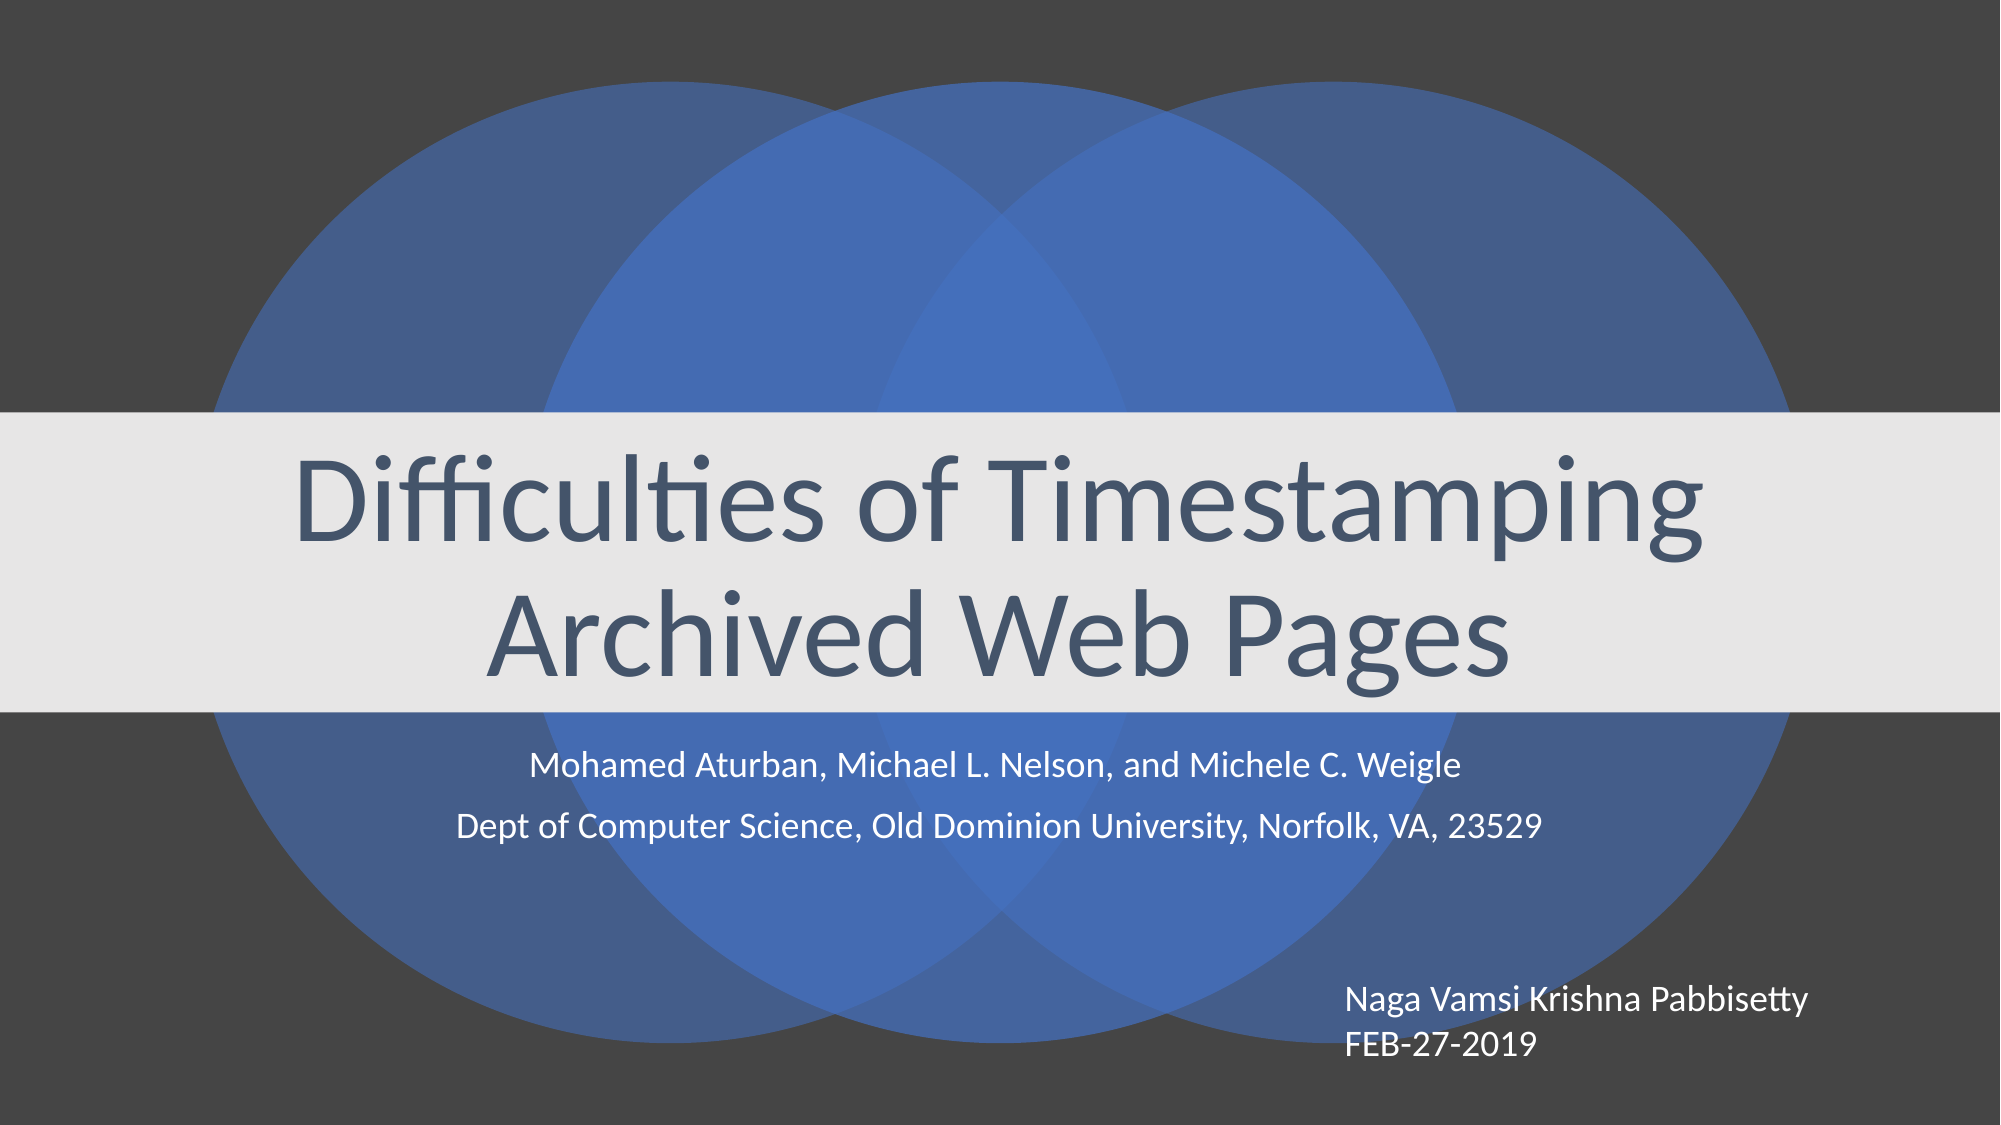

# Difficulties of Timestamping Archived Web Pages
Mohamed Aturban, Michael L. Nelson, and Michele C. Weigle
Dept of Computer Science, Old Dominion University, Norfolk, VA, 23529
Naga Vamsi Krishna Pabbisetty
FEB-27-2019